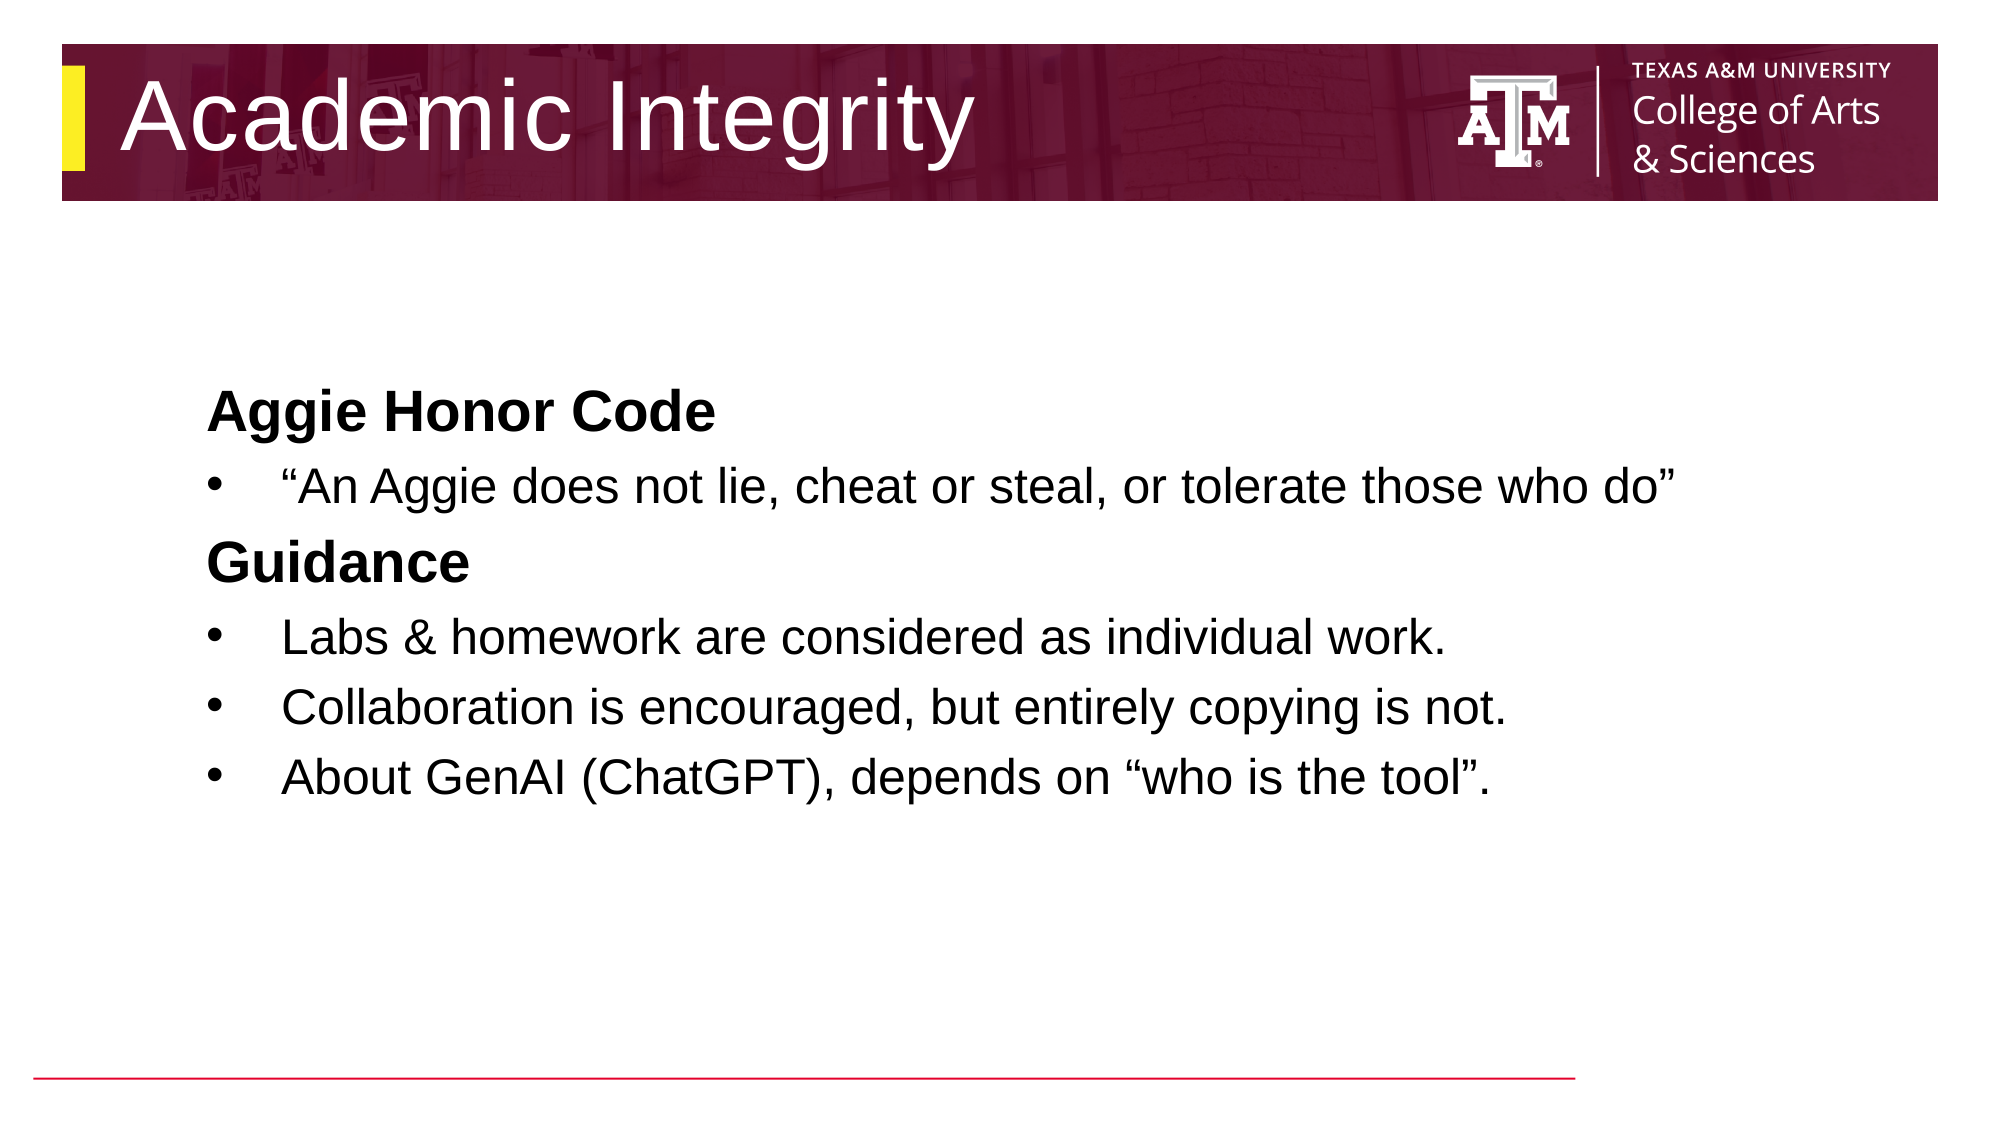

# Academic Integrity
Aggie Honor Code
“An Aggie does not lie, cheat or steal, or tolerate those who do”
Guidance
Labs & homework are considered as individual work.
Collaboration is encouraged, but entirely copying is not.
About GenAI (ChatGPT), depends on “who is the tool”.